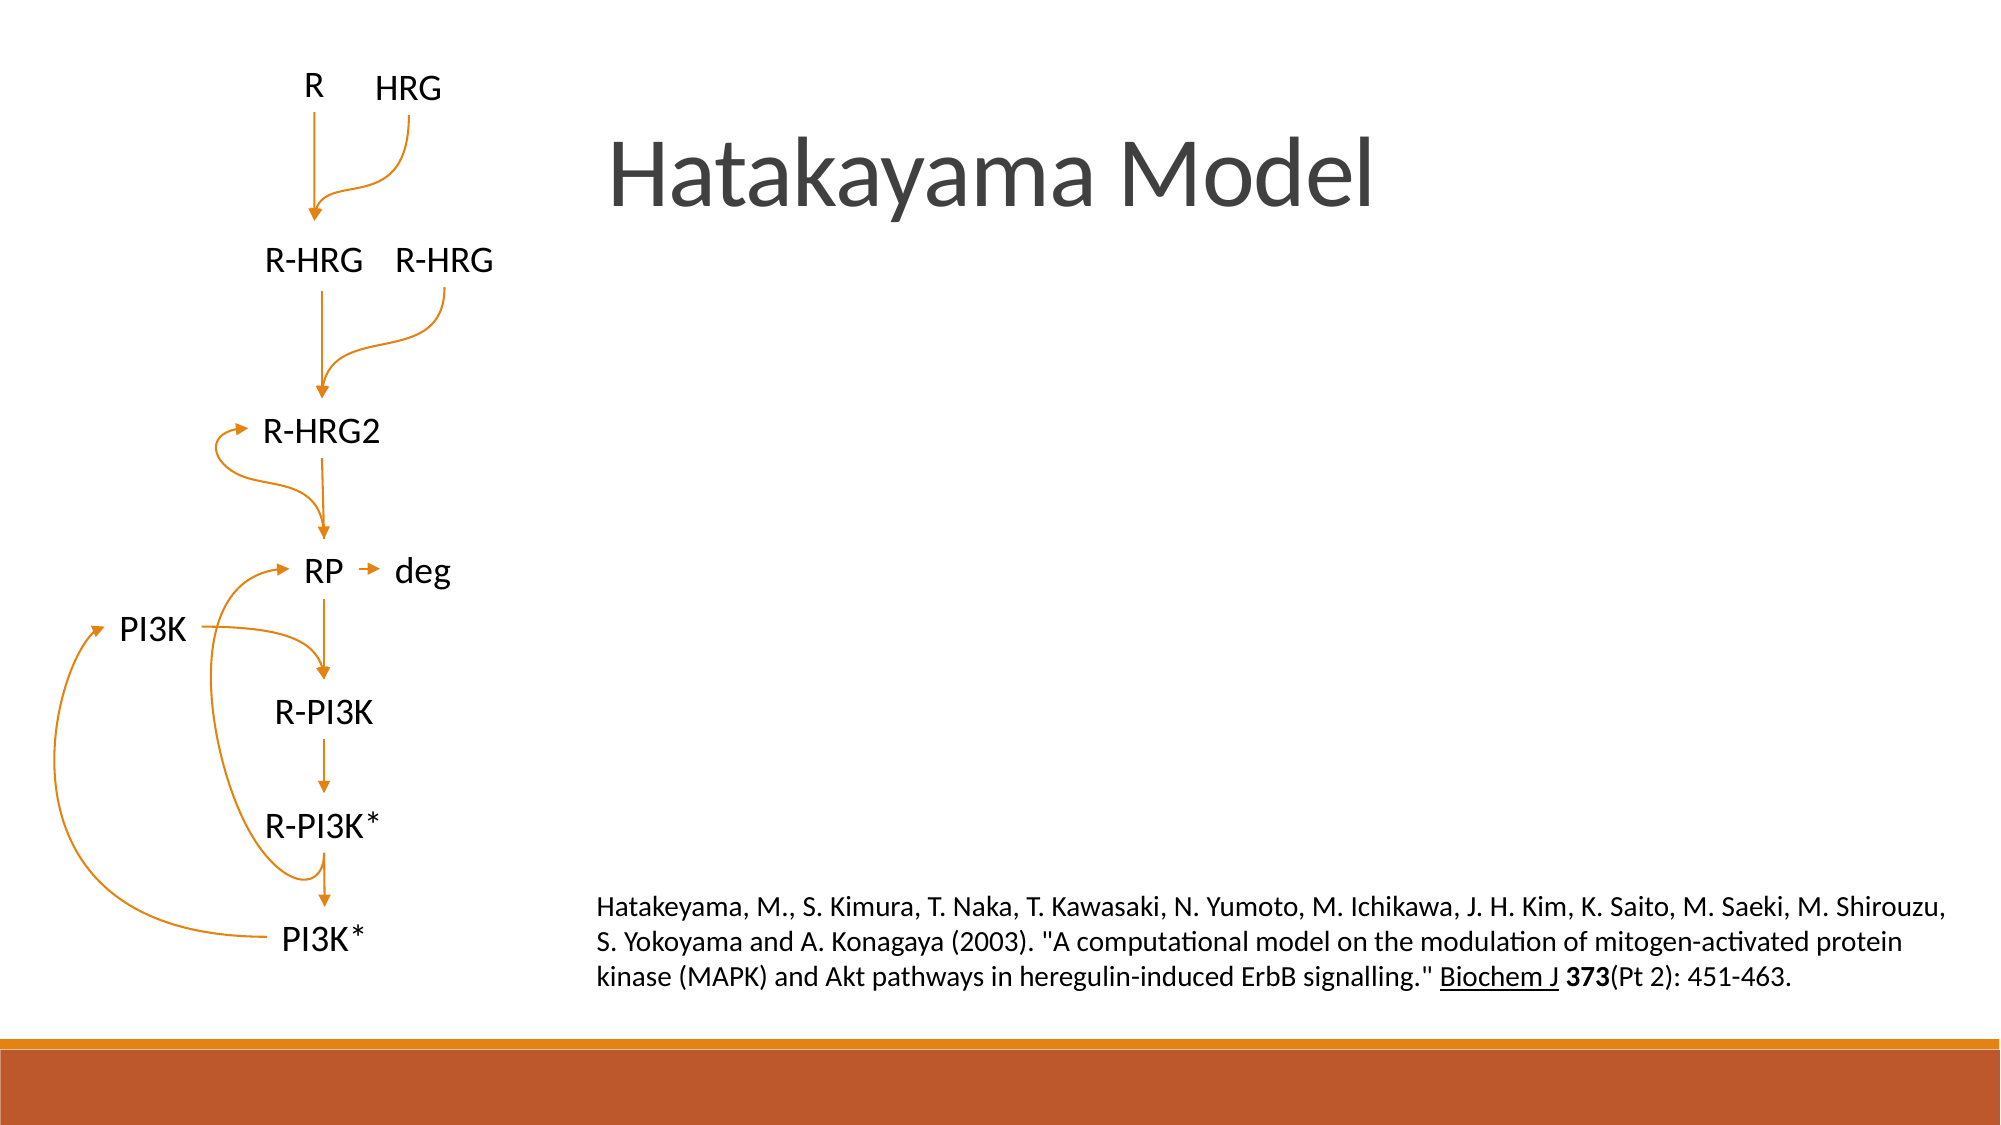

Hatakayama Model
R
HRG
R-HRG
R-HRG
R-HRG2
RP
deg
PI3K
R-PI3K
R-PI3K*
Hatakeyama, M., S. Kimura, T. Naka, T. Kawasaki, N. Yumoto, M. Ichikawa, J. H. Kim, K. Saito, M. Saeki, M. Shirouzu, S. Yokoyama and A. Konagaya (2003). "A computational model on the modulation of mitogen-activated protein kinase (MAPK) and Akt pathways in heregulin-induced ErbB signalling." Biochem J 373(Pt 2): 451-463.
PI3K*